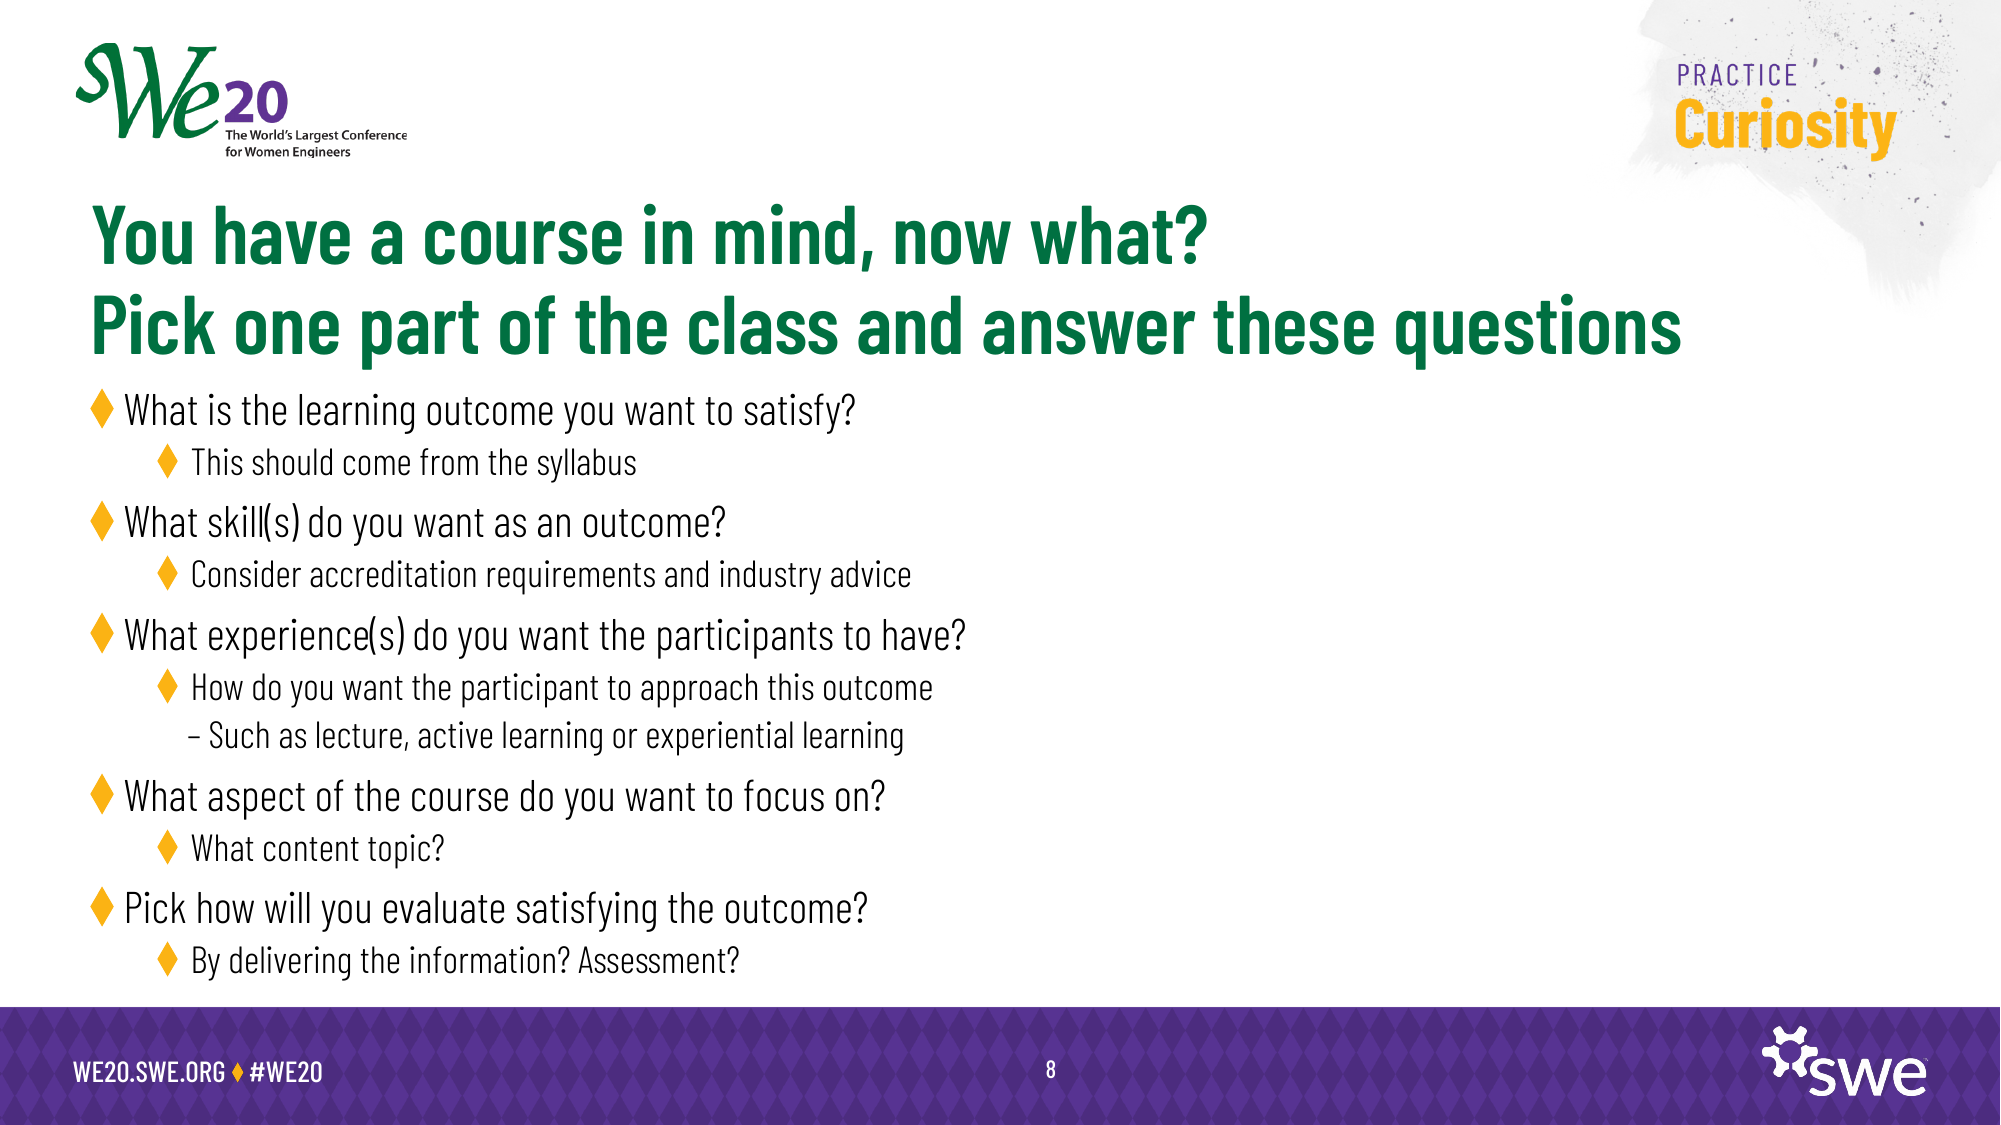

# You have a course in mind, now what? Pick one part of the class and answer these questions
What is the learning outcome you want to satisfy?
This should come from the syllabus
What skill(s) do you want as an outcome?
Consider accreditation requirements and industry advice
What experience(s) do you want the participants to have?
How do you want the participant to approach this outcome
    – Such as lecture, active learning or experiential learning
What aspect of the course do you want to focus on?
What content topic?
Pick how will you evaluate satisfying the outcome?
By delivering the information? Assessment?
8
WE20.SWE.ORG    #WE20